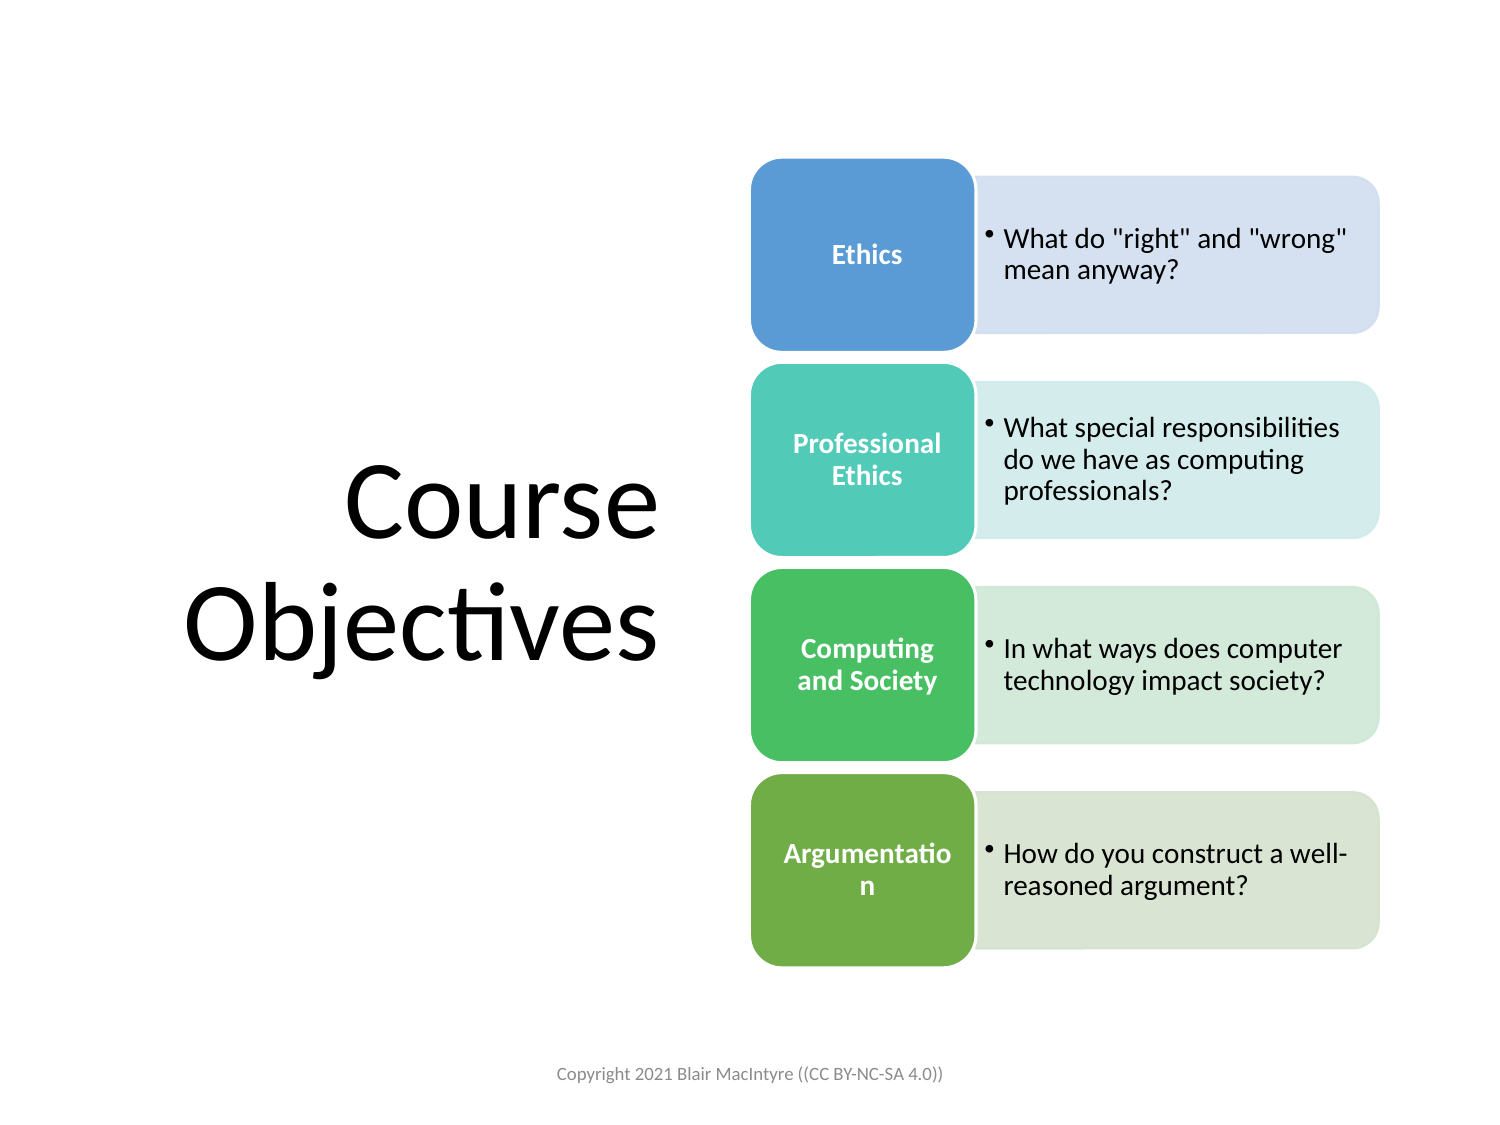

What do "right" and "wrong" mean anyway?
Ethics
What special responsibilities do we have as computing professionals?
Professional Ethics
In what ways does computer technology impact society?
Computing and Society
How do you construct a well-reasoned argument?
Argumentation
# Course Objectives
Copyright 2021 Blair MacIntyre ((CC BY-NC-SA 4.0))